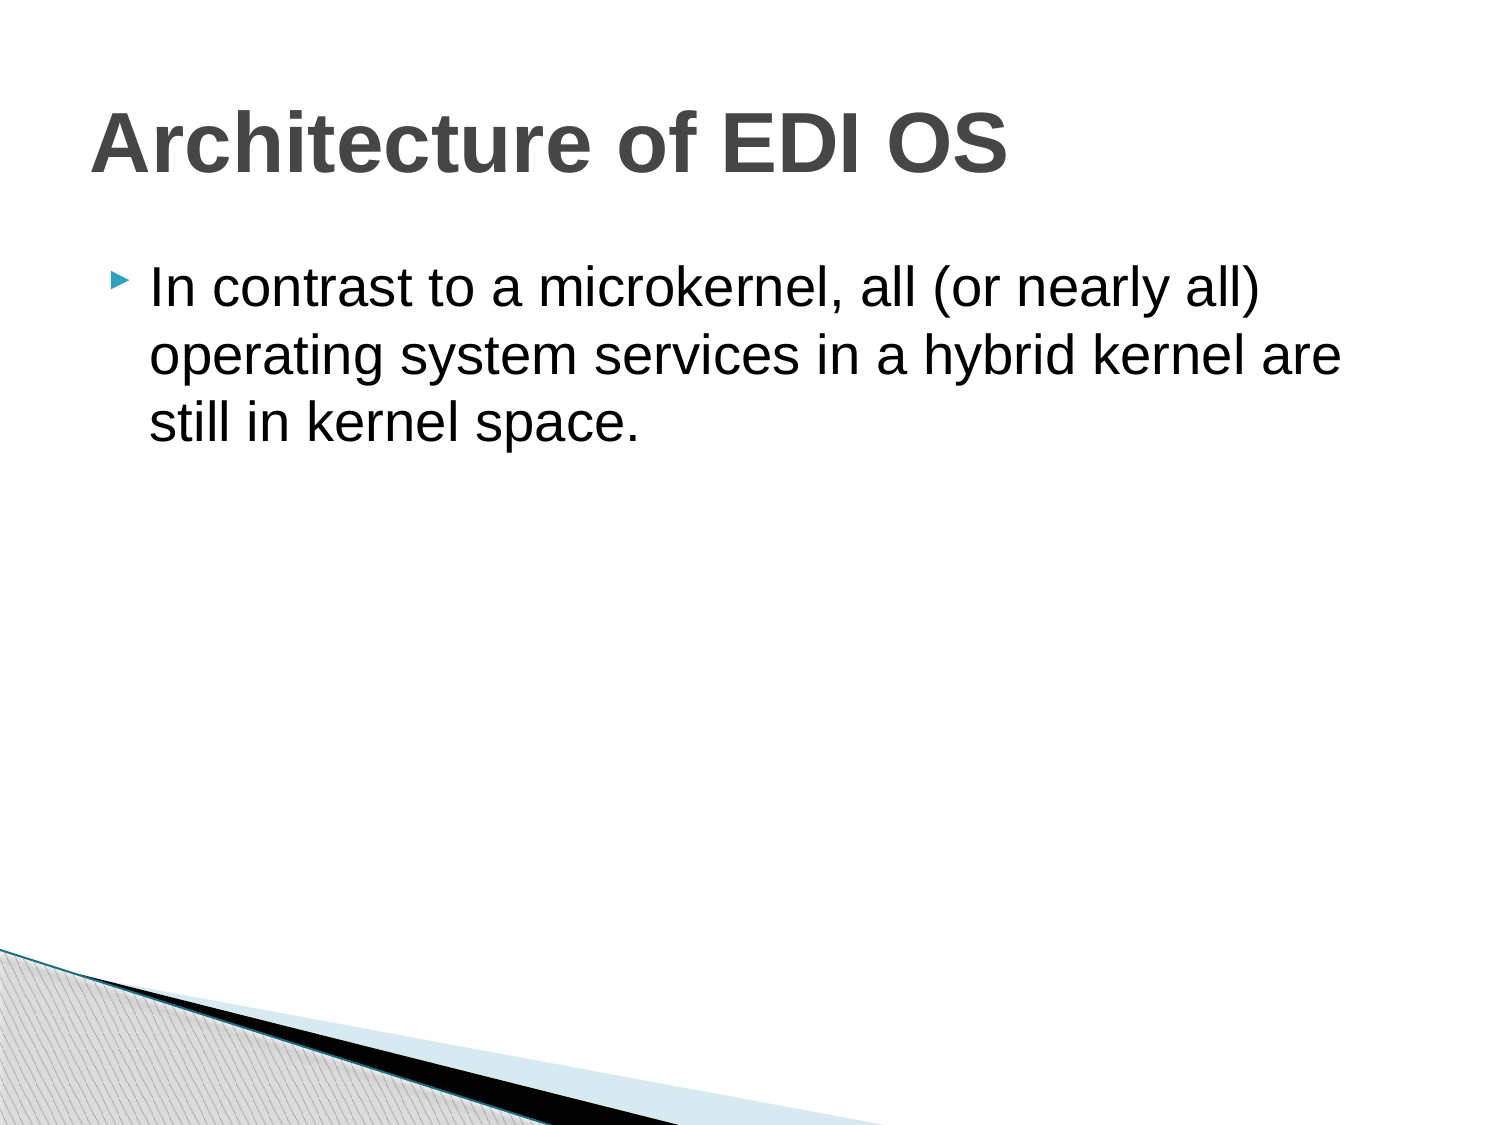

# Architecture of EDI OS
In contrast to a microkernel, all (or nearly all) operating system services in a hybrid kernel are still in kernel space.